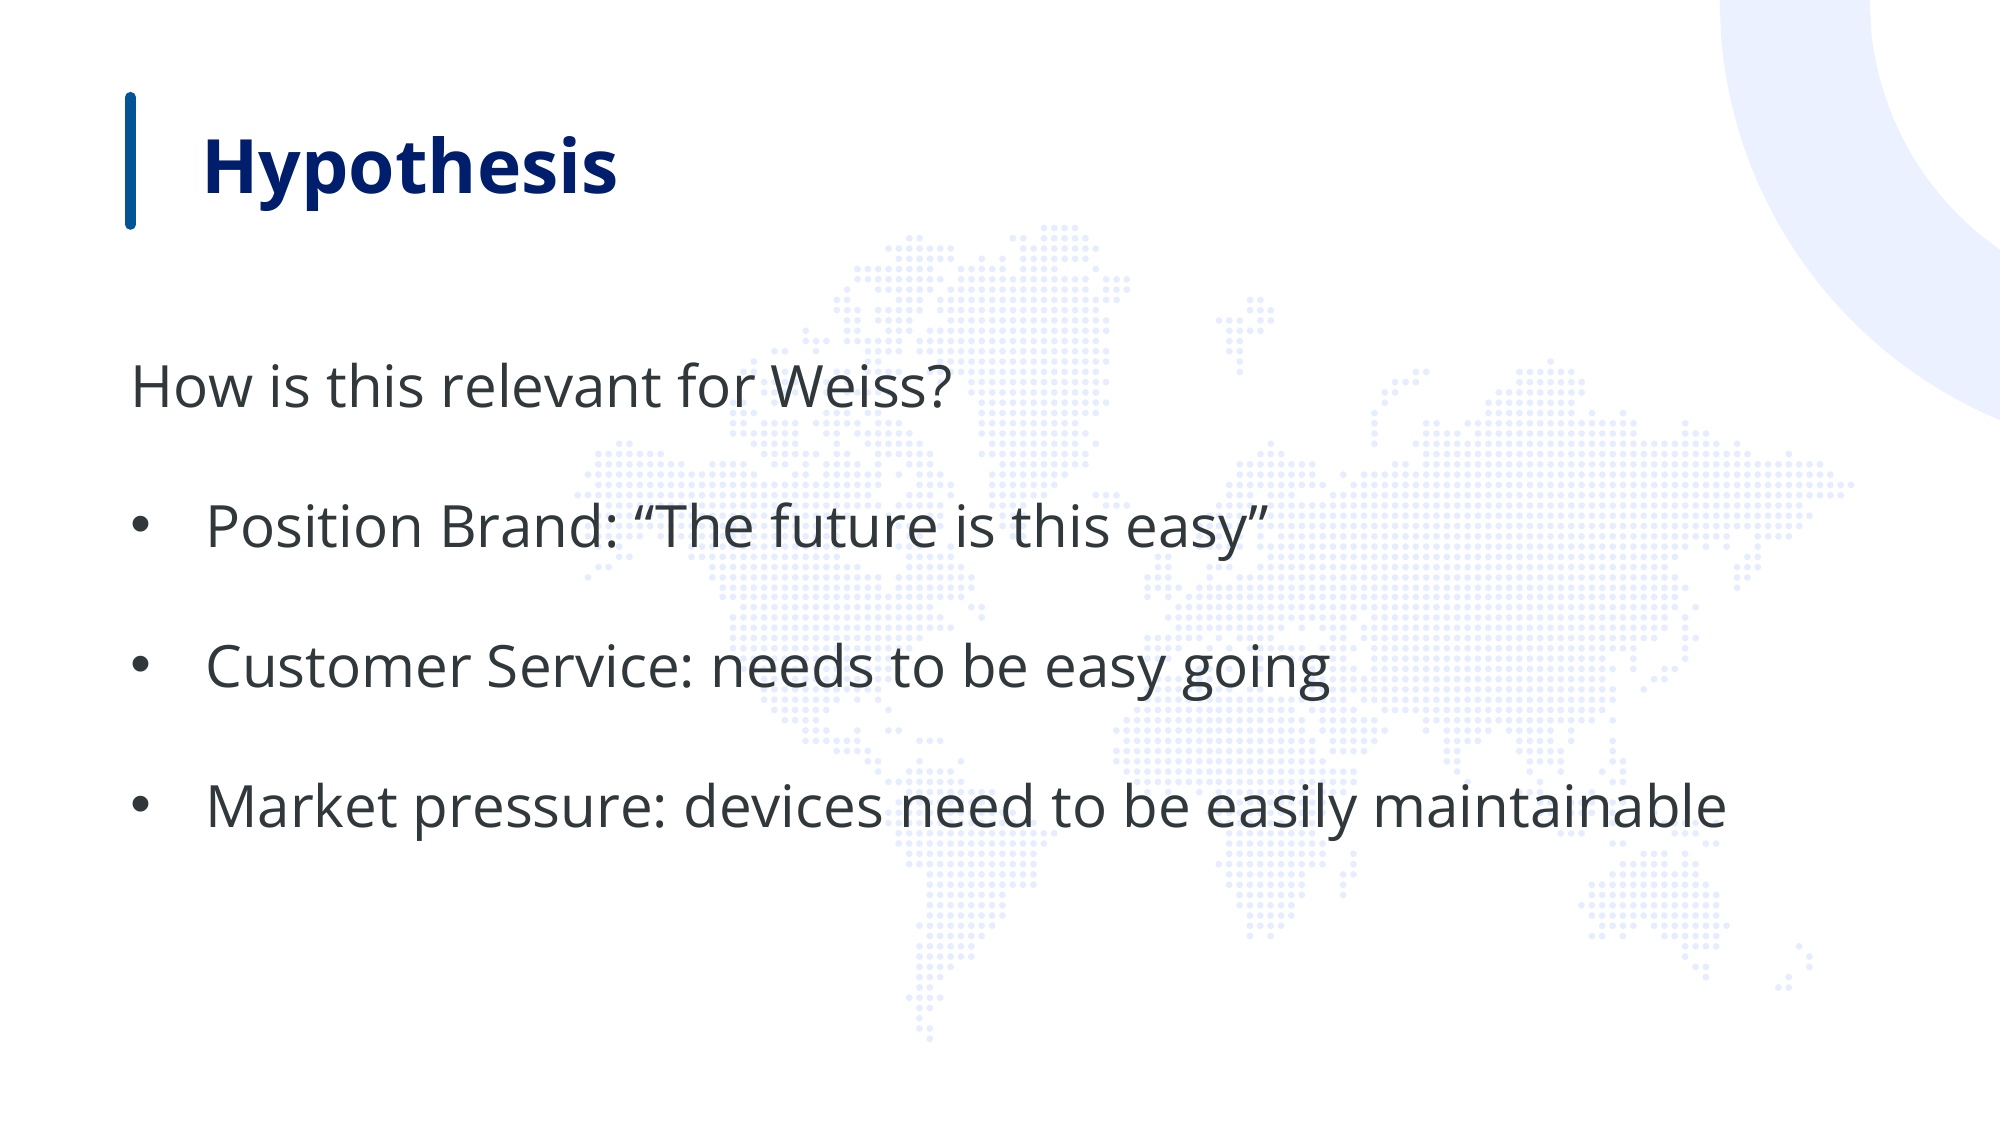

Hypothesis

How is this relevant for Weiss?
Position Brand: “The future is this easy”
Customer Service: needs to be easy going
Market pressure: devices need to be easily maintainable